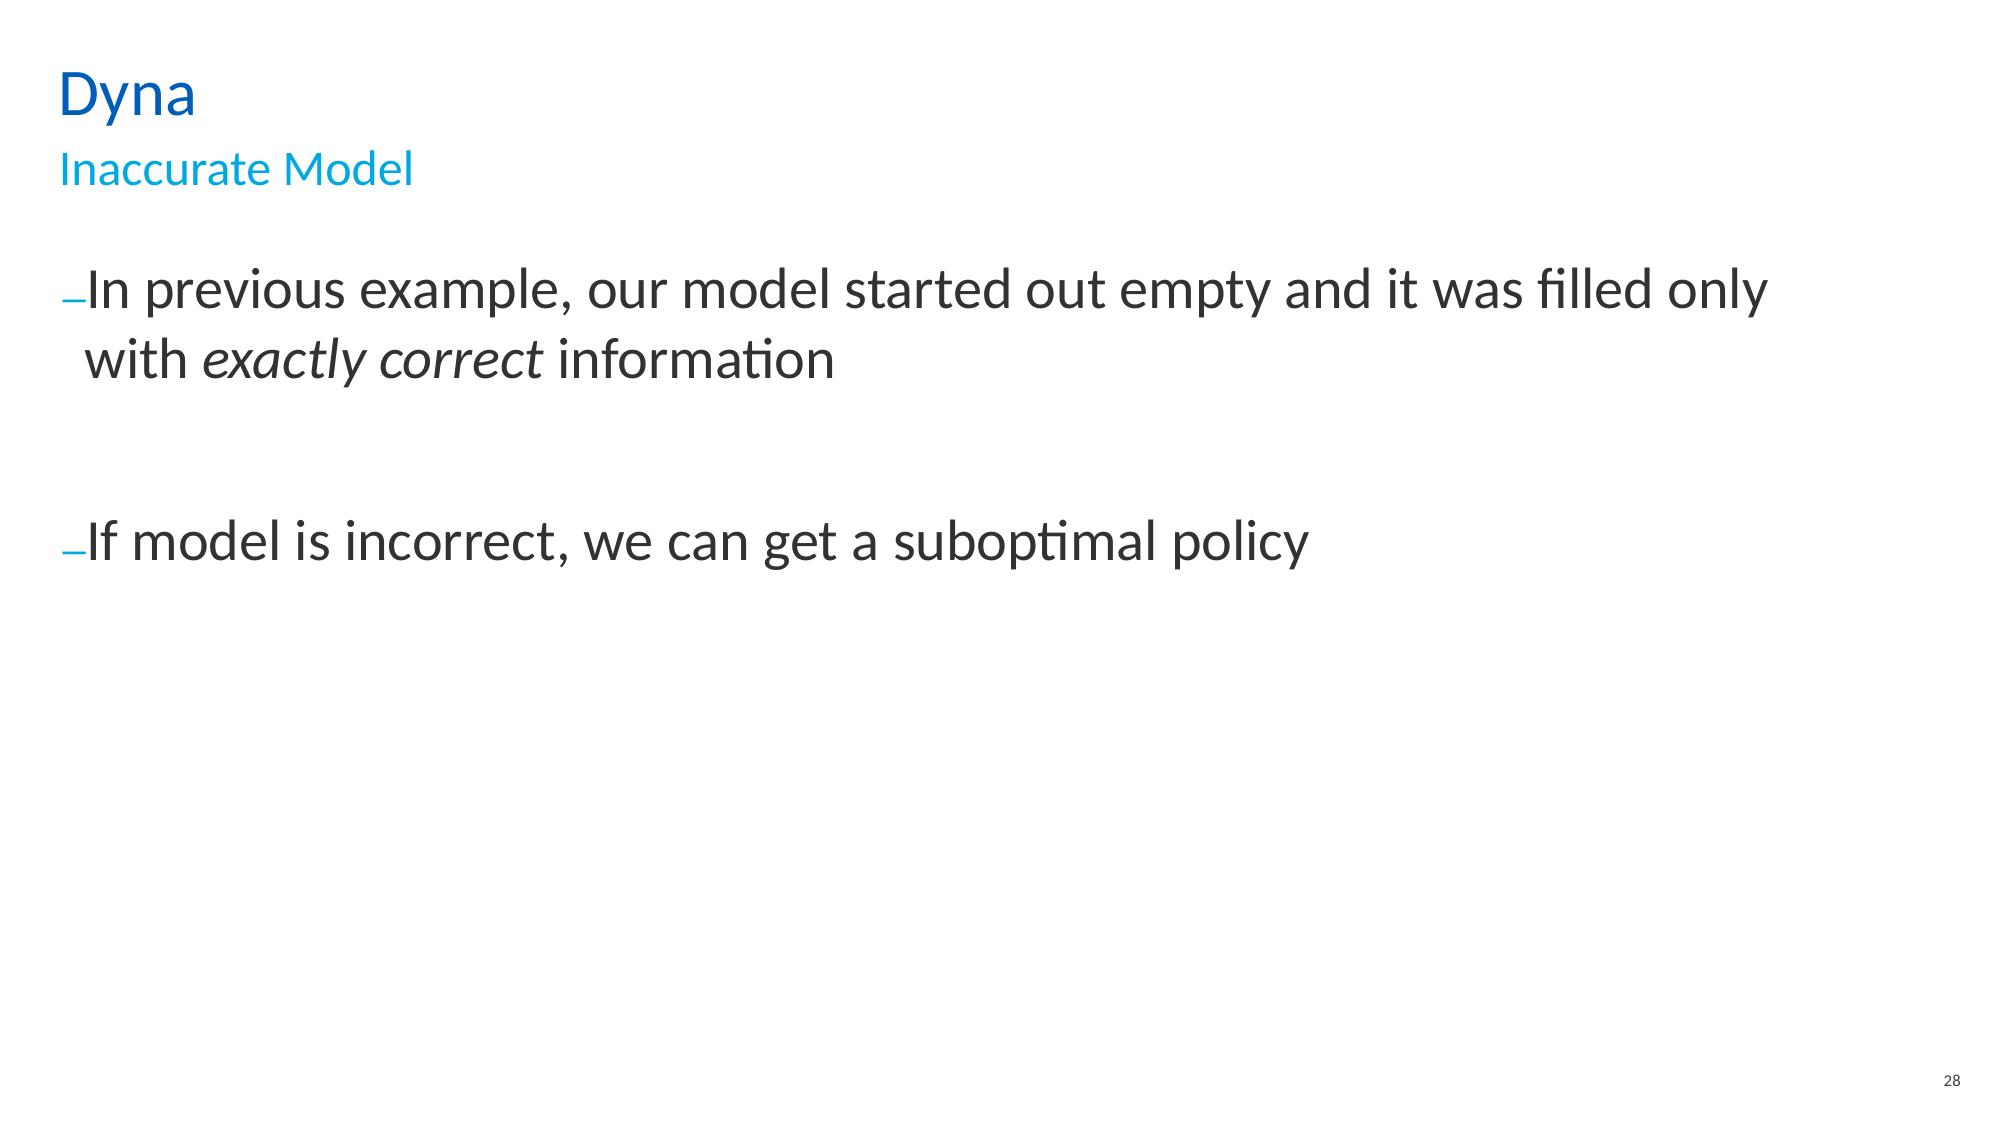

# Dyna
Inaccurate Model
In previous example, our model started out empty and it was filled only with exactly correct information

If model is incorrect, we can get a suboptimal policy
28